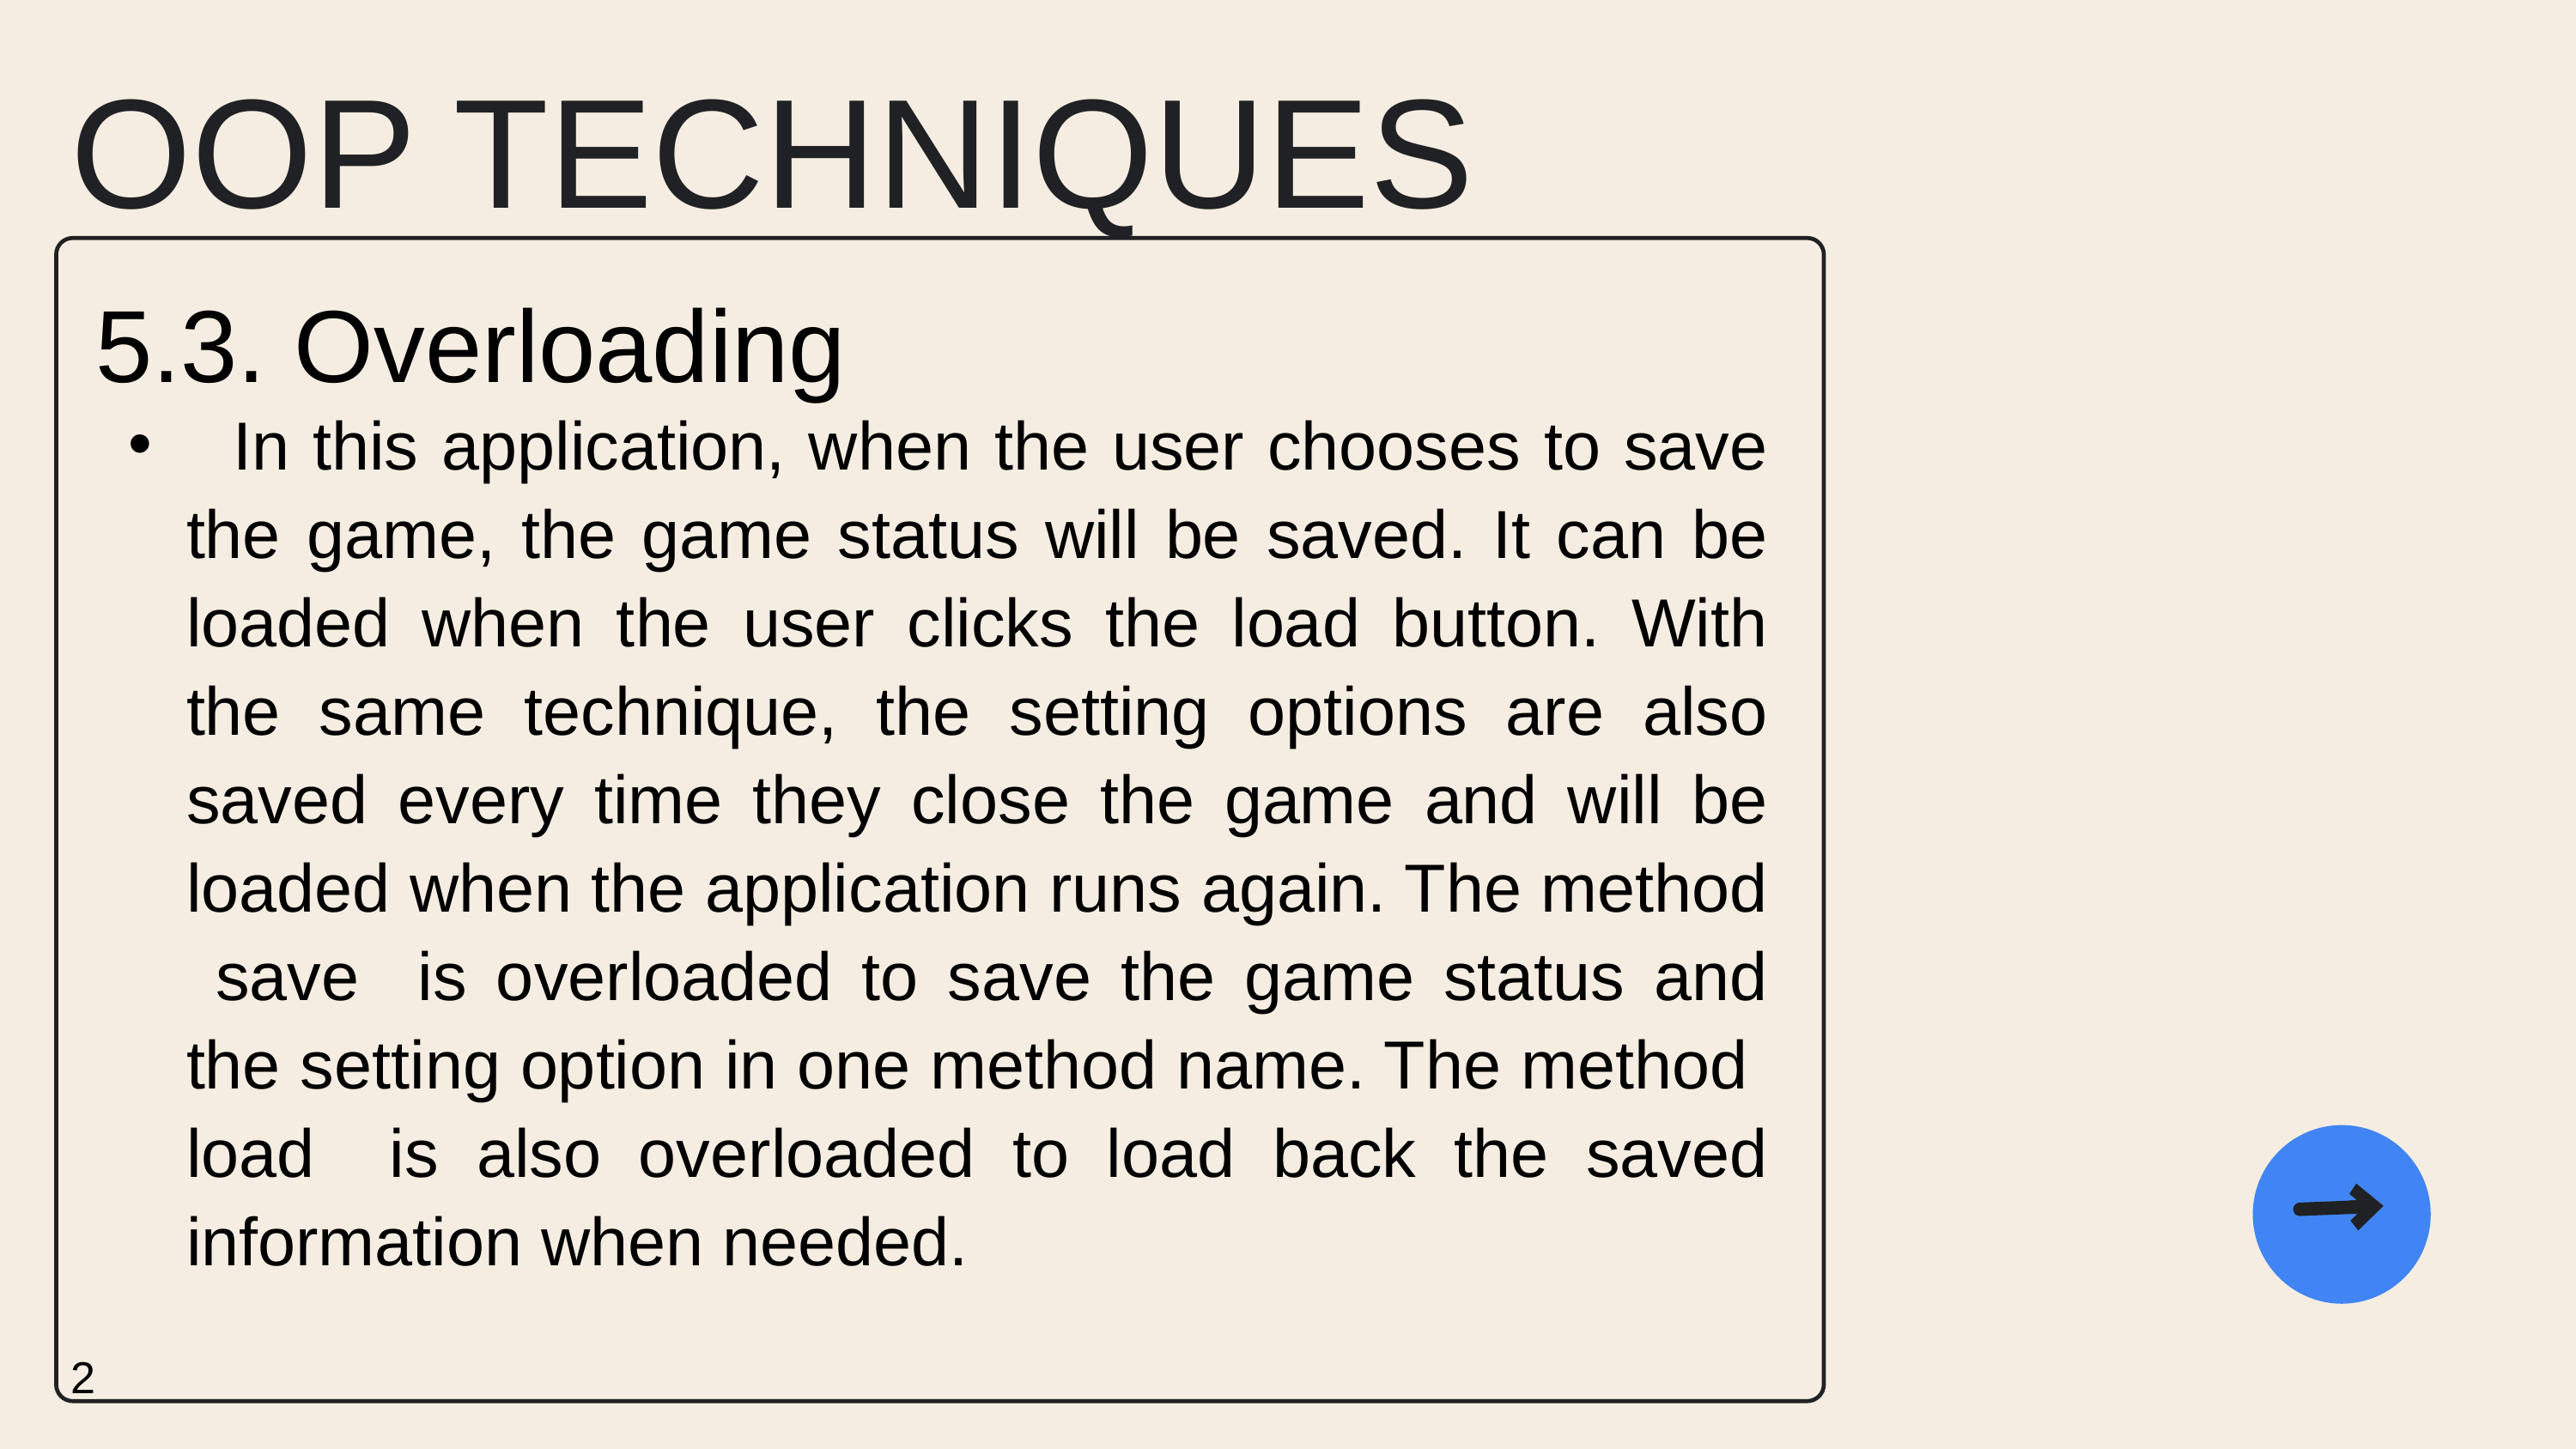

OOP TECHNIQUES

5.3. Overloading
  In this application, when the user chooses to save the game, the game status will be saved. It can be loaded when the user clicks the load button. With the same technique, the setting options are also saved every time they close the game and will be loaded when the application runs again. The method  save  is overloaded to save the game status and the setting option in one method name. The method  load  is also overloaded to load back the saved information when needed.

2